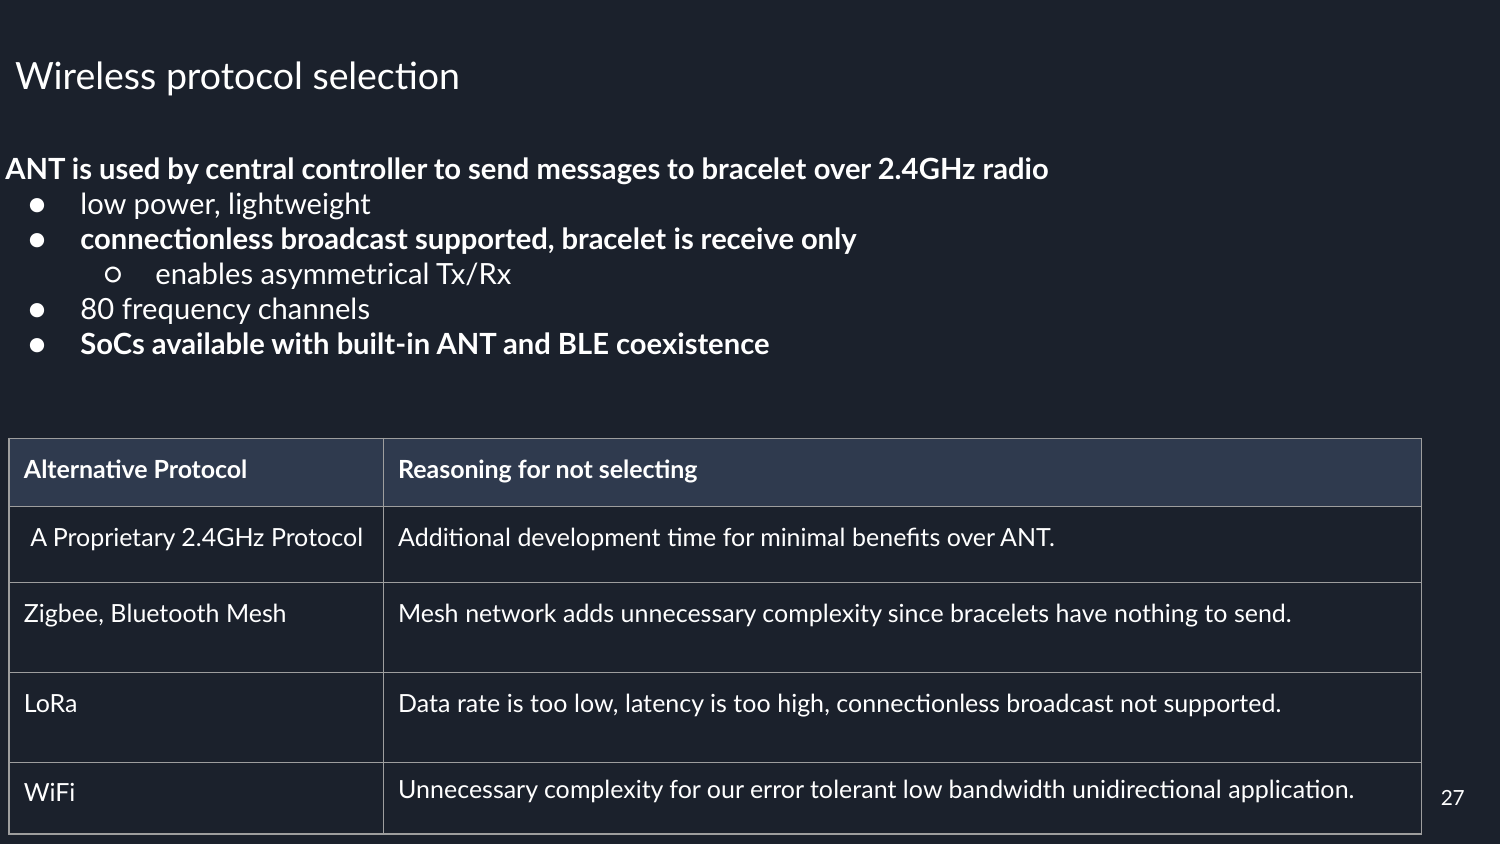

Wireless protocol selection

ANT is used by central controller to send messages to bracelet over 2.4GHz radio
low power, lightweight
connectionless broadcast supported, bracelet is receive only
enables asymmetrical Tx/Rx
80 frequency channels
SoCs available with built-in ANT and BLE coexistence

| Alternative Protocol | Reasoning for not selecting |
| --- | --- |
| A Proprietary 2.4GHz Protocol | Additional development time for minimal benefits over ANT. |
| Zigbee, Bluetooth Mesh | Mesh network adds unnecessary complexity since bracelets have nothing to send. |
| LoRa | Data rate is too low, latency is too high, connectionless broadcast not supported. |
| WiFi | Unnecessary complexity for our error tolerant low bandwidth unidirectional application. |
27